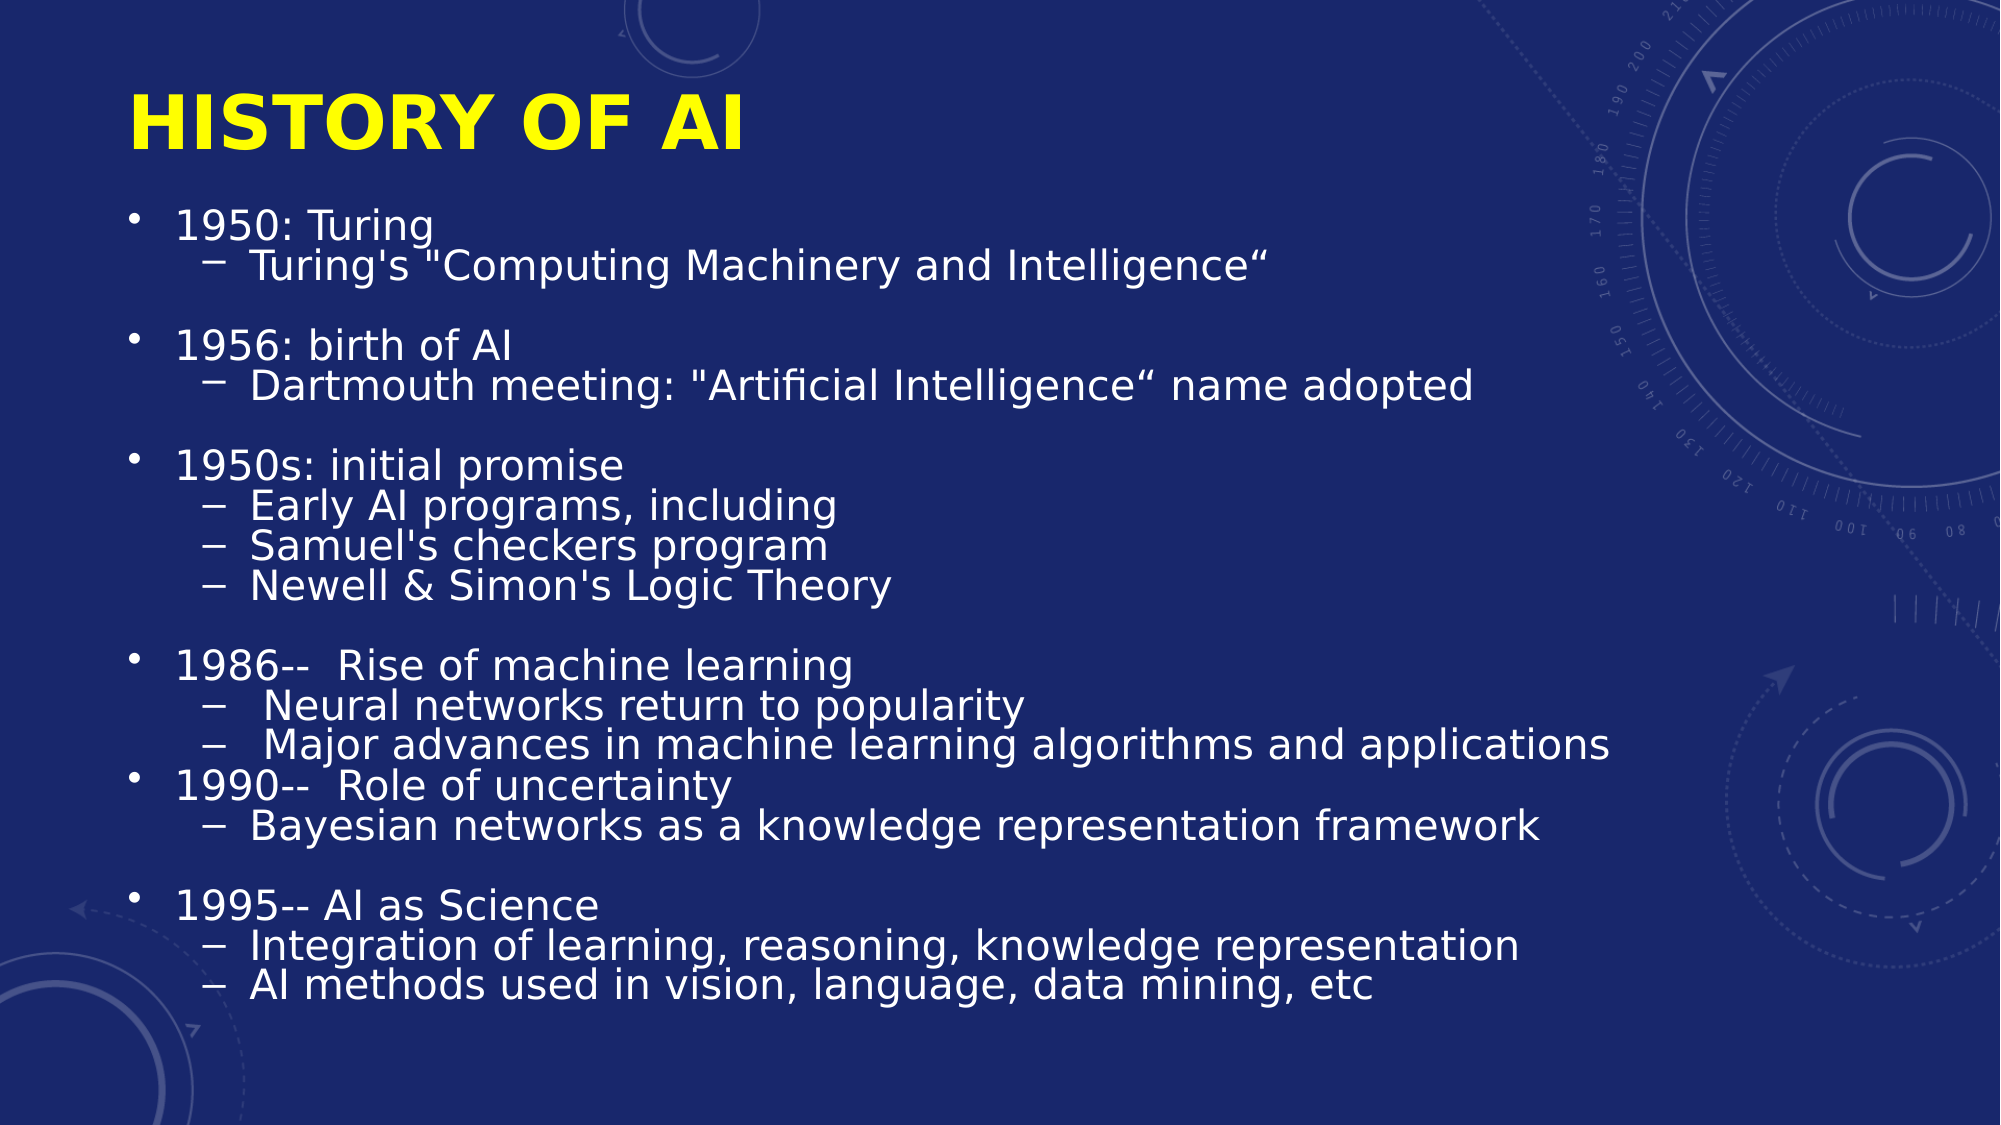

# History of AI
1950: Turing
Turing's "Computing Machinery and Intelligence“

1956: birth of AI
Dartmouth meeting: "Artificial Intelligence“ name adopted

1950s: initial promise
Early AI programs, including
Samuel's checkers program
Newell & Simon's Logic Theory

1986--  Rise of machine learning
 Neural networks return to popularity
 Major advances in machine learning algorithms and applications
1990--  Role of uncertainty
Bayesian networks as a knowledge representation framework

1995-- AI as Science
Integration of learning, reasoning, knowledge representation
AI methods used in vision, language, data mining, etc